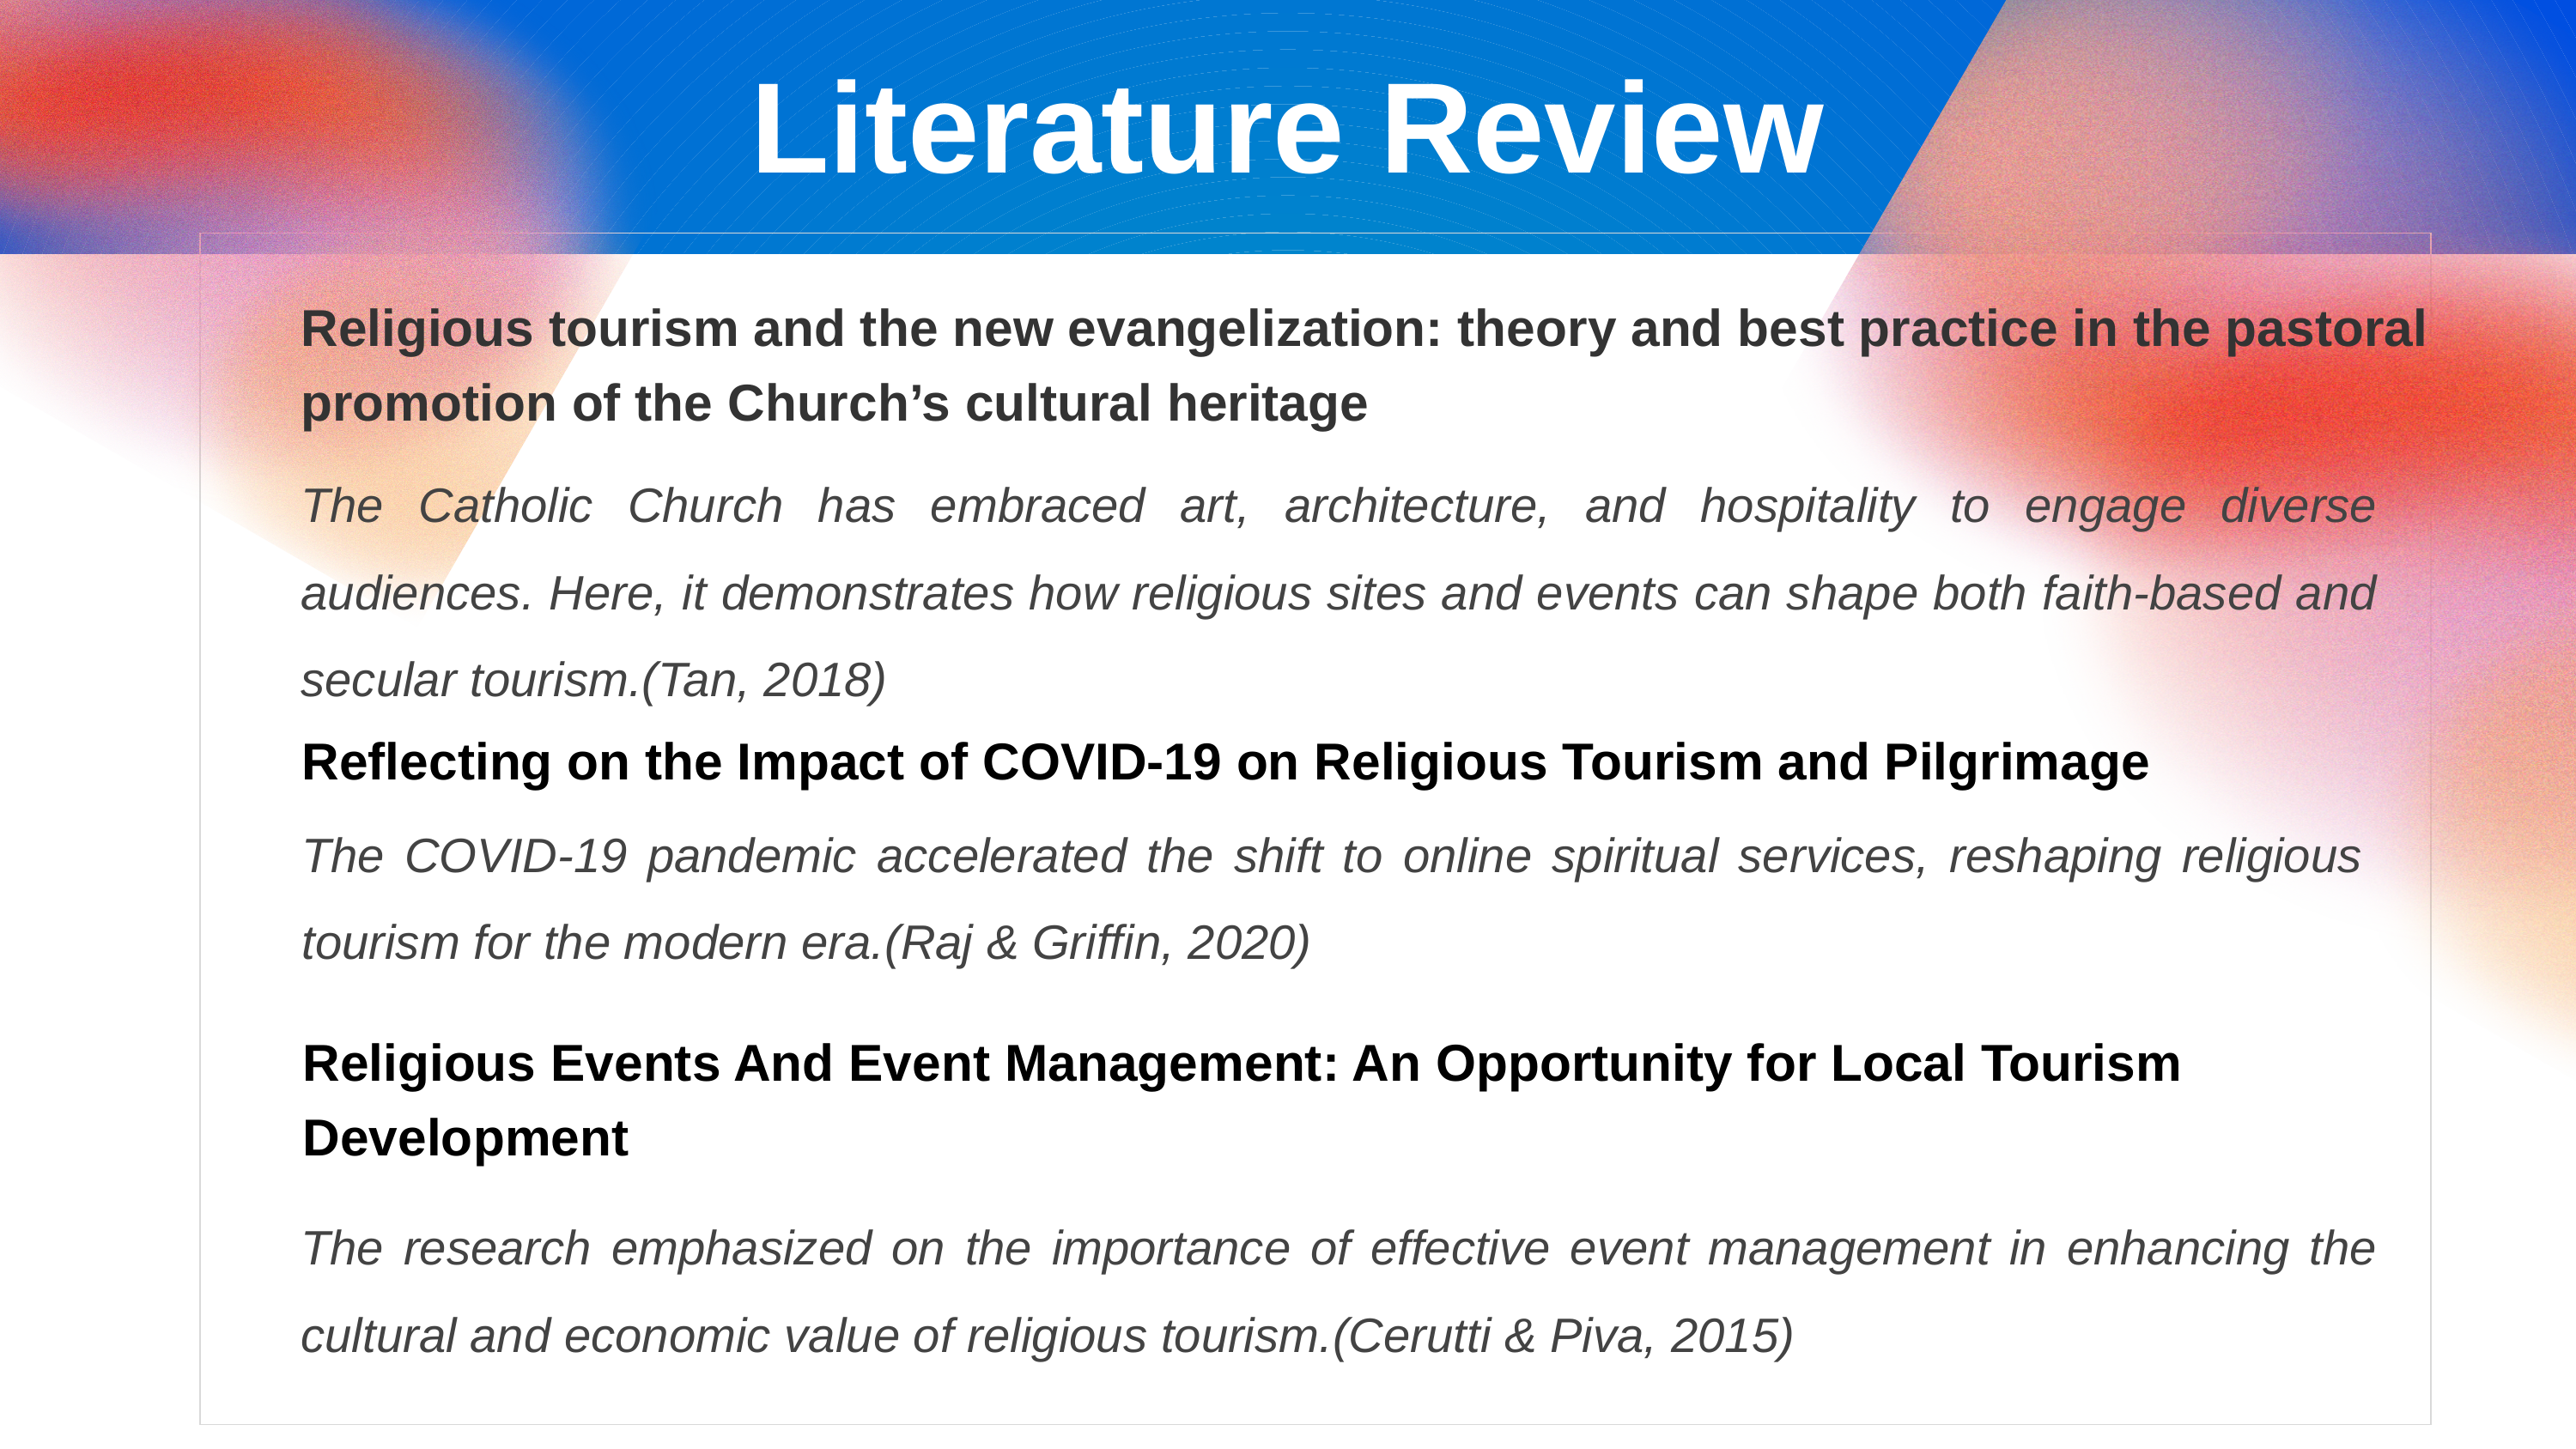

Literature Review

Religious tourism and the new evangelization: theory and best practice in the pastoral promotion of the Church’s cultural heritage

The Catholic Church has embraced art, architecture, and hospitality to engage diverse audiences. Here, it demonstrates how religious sites and events can shape both faith-based and secular tourism.(Tan, 2018)

Reflecting on the Impact of COVID-19 on Religious Tourism and Pilgrimage
The COVID-19 pandemic accelerated the shift to online spiritual services, reshaping religious tourism for the modern era.(Raj & Griffin, 2020)

Religious Events And Event Management: An Opportunity for Local Tourism Development

The research emphasized on the importance of effective event management in enhancing the cultural and economic value of religious tourism.(Cerutti & Piva, 2015)